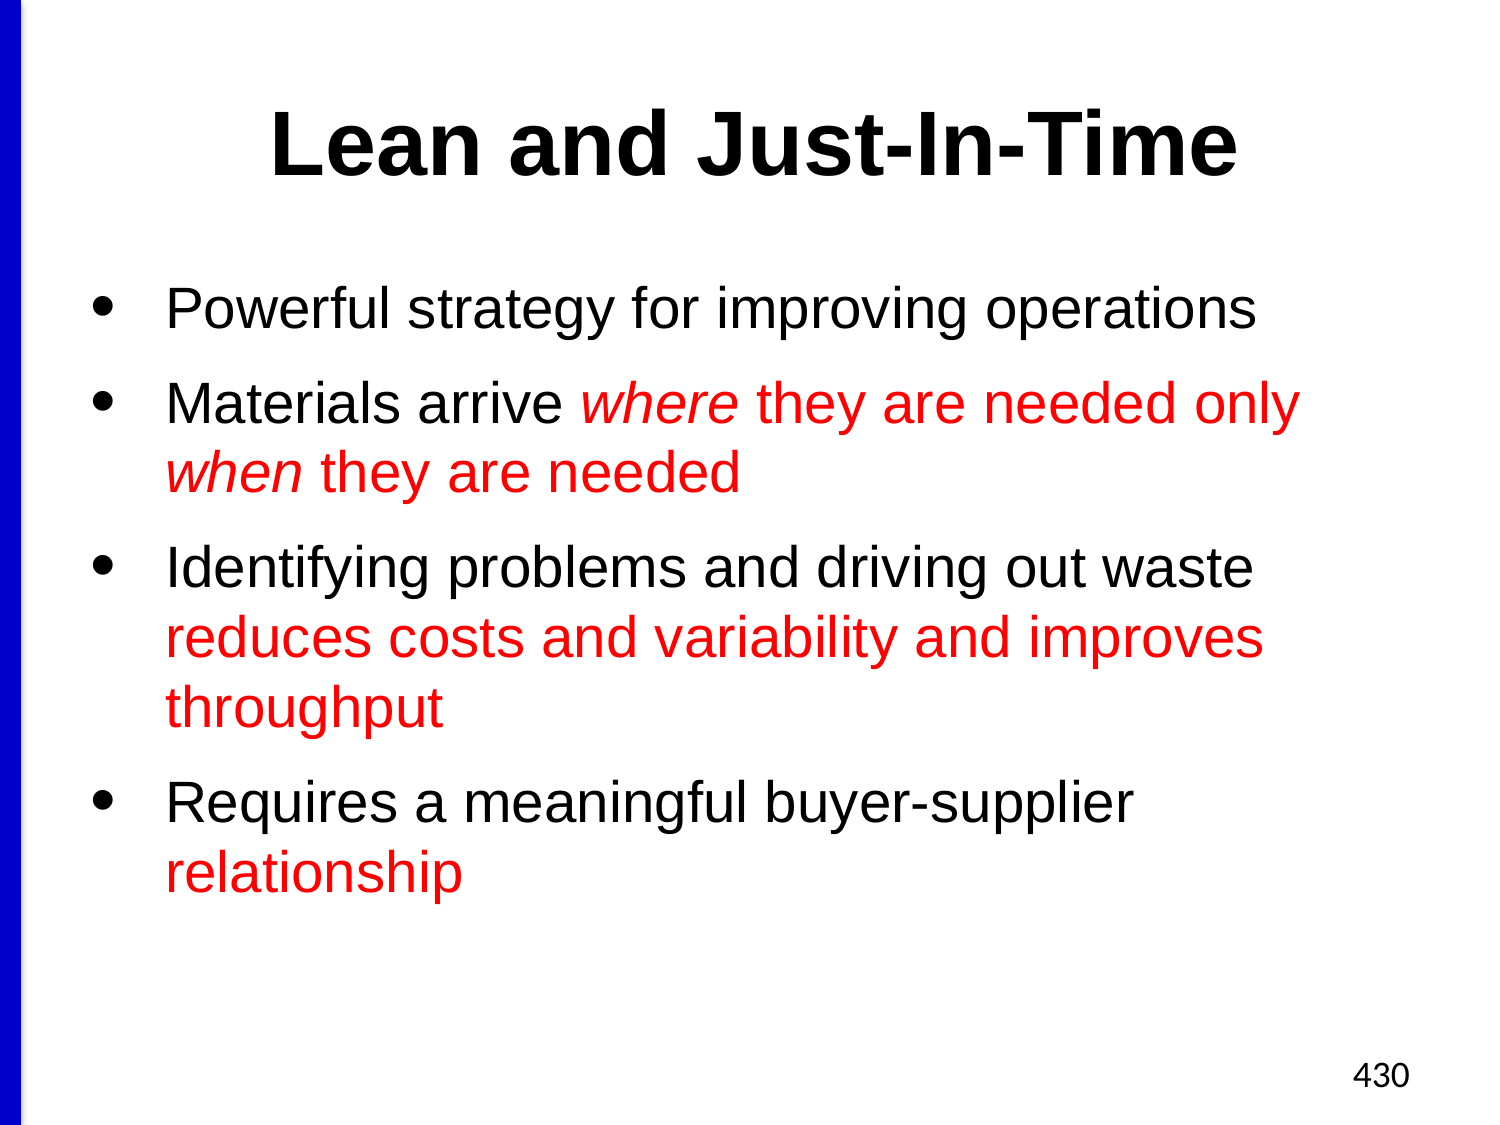

# Lean and Just-In-Time
Powerful strategy for improving operations
Materials arrive where they are needed only when they are needed
Identifying problems and driving out waste reduces costs and variability and improves throughput
Requires a meaningful buyer-supplier relationship
430